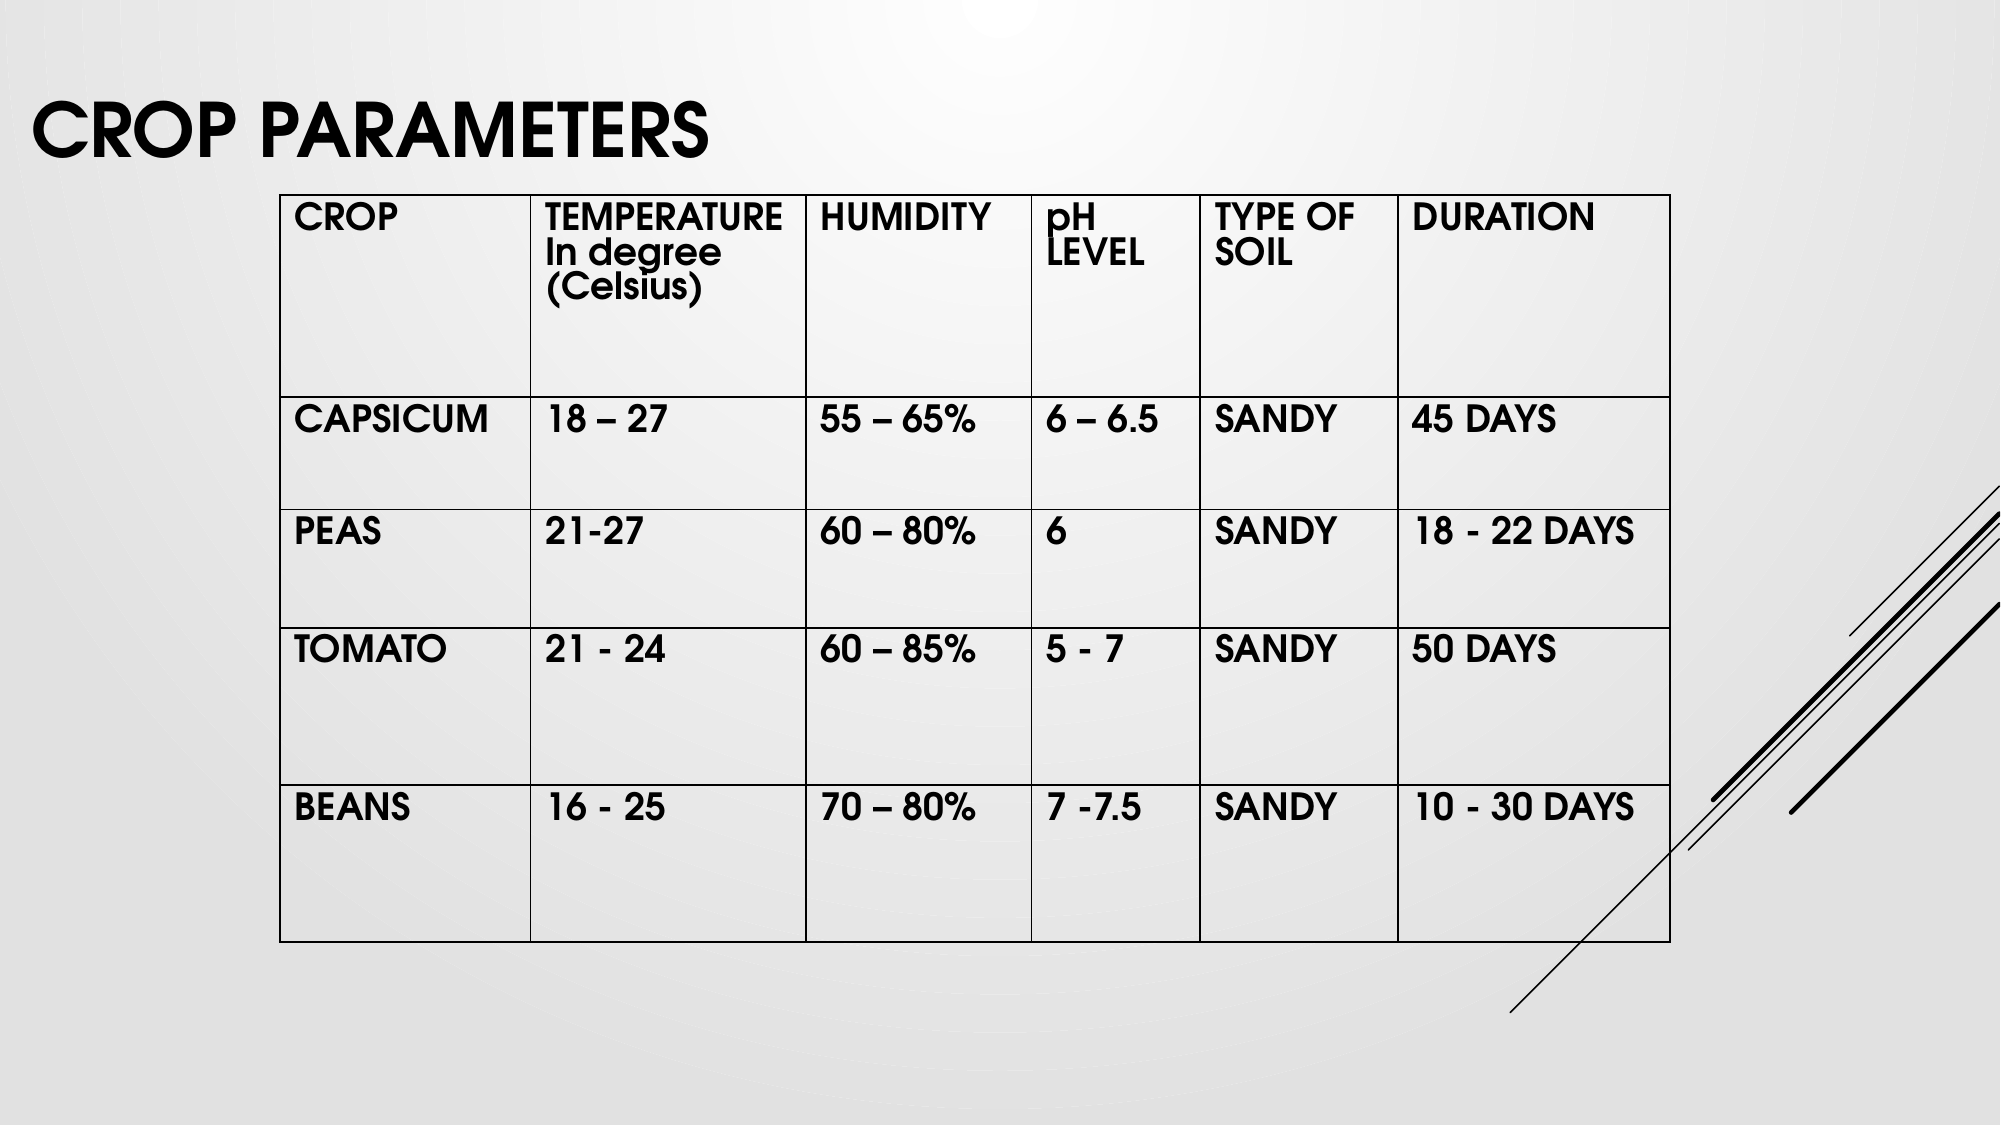

# CROP PARAMETERS
| CROP | TEMPERATURE In degree (Celsius) | HUMIDITY | pH LEVEL | TYPE OF SOIL | DURATION |
| --- | --- | --- | --- | --- | --- |
| CAPSICUM | 18 – 27 | 55 – 65% | 6 – 6.5 | SANDY | 45 DAYS |
| PEAS | 21-27 | 60 – 80% | 6 | SANDY | 18 - 22 DAYS |
| TOMATO | 21 - 24 | 60 – 85% | 5 - 7 | SANDY | 50 DAYS |
| BEANS | 16 - 25 | 70 – 80% | 7 -7.5 | SANDY | 10 - 30 DAYS |